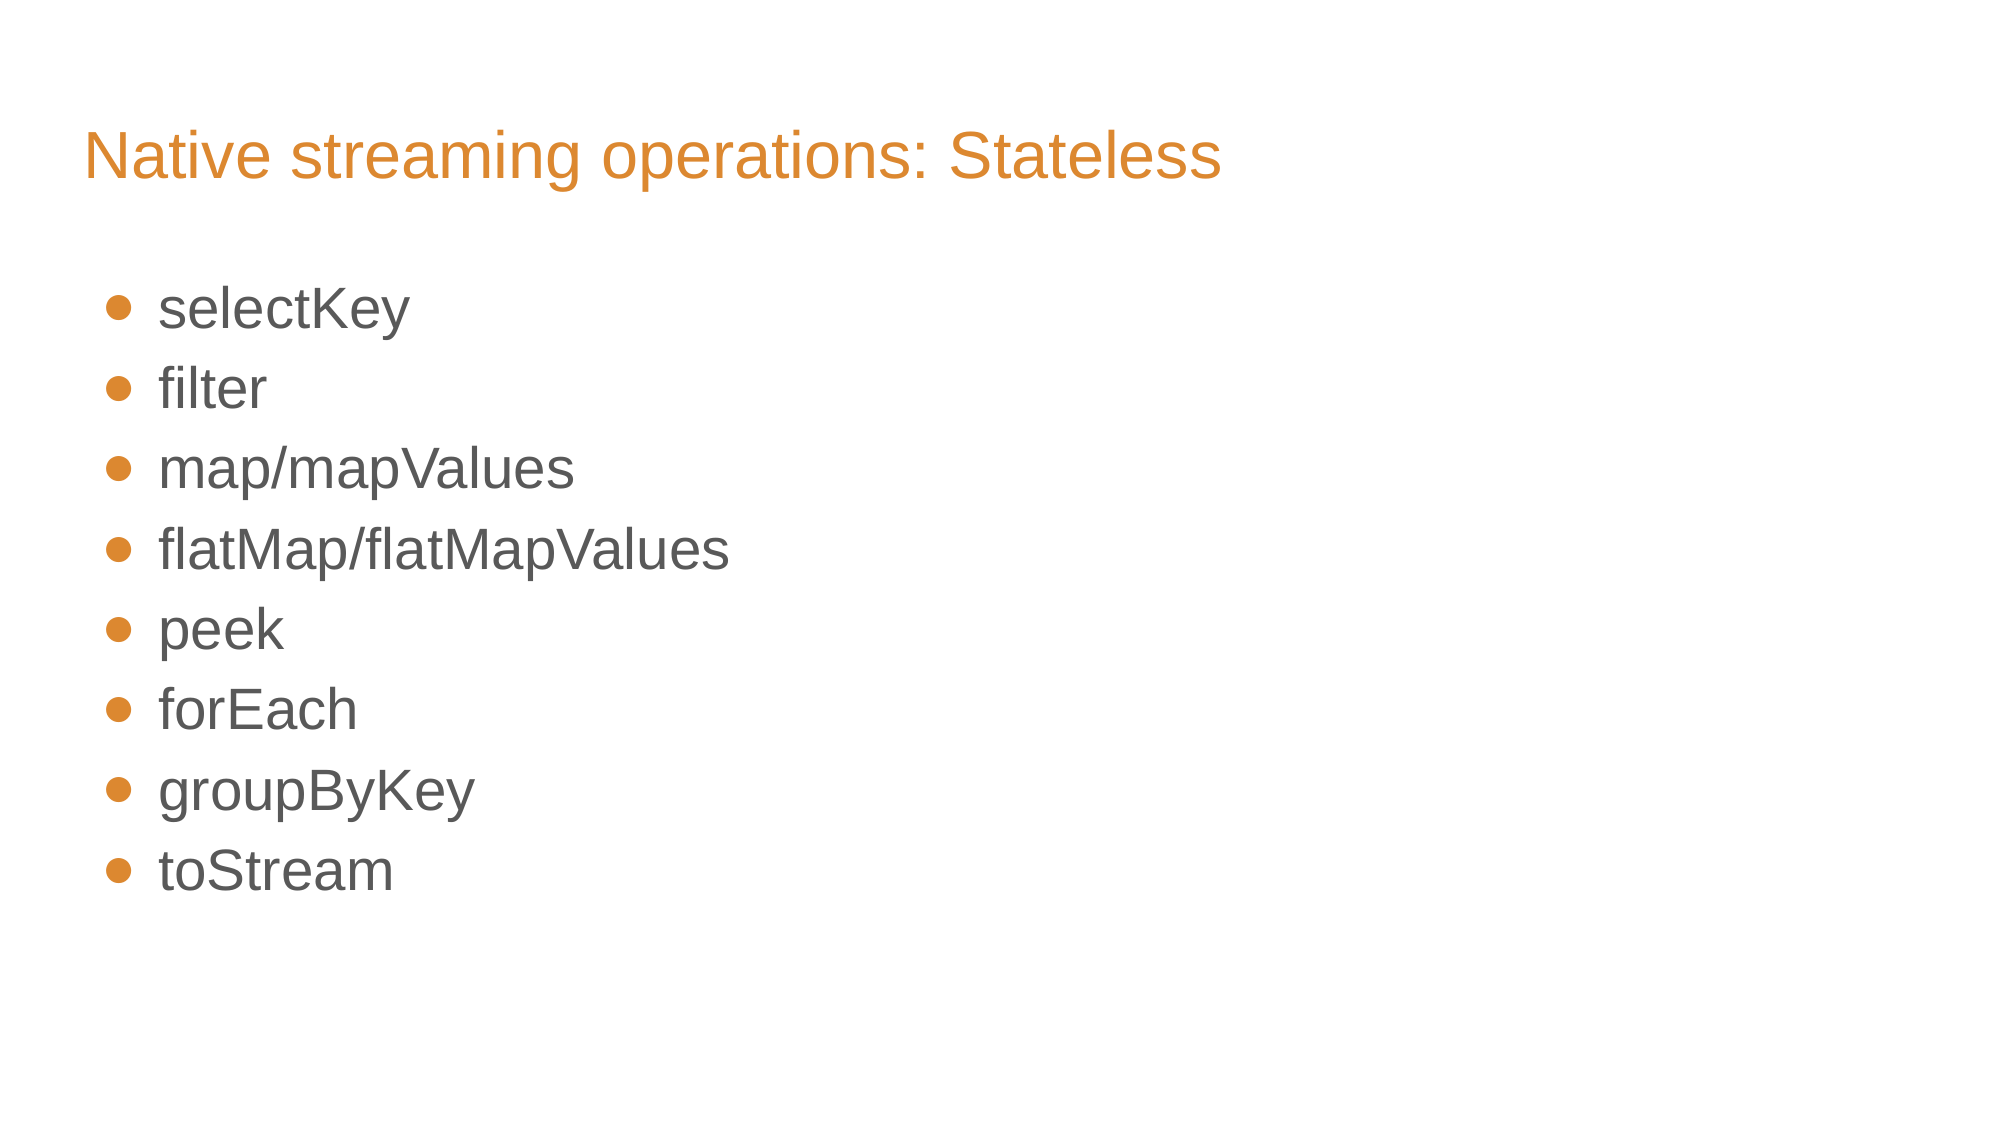

# Native streaming operations: Stateless
selectKey
filter
map/mapValues
flatMap/flatMapValues
peek
forEach
groupByKey
toStream